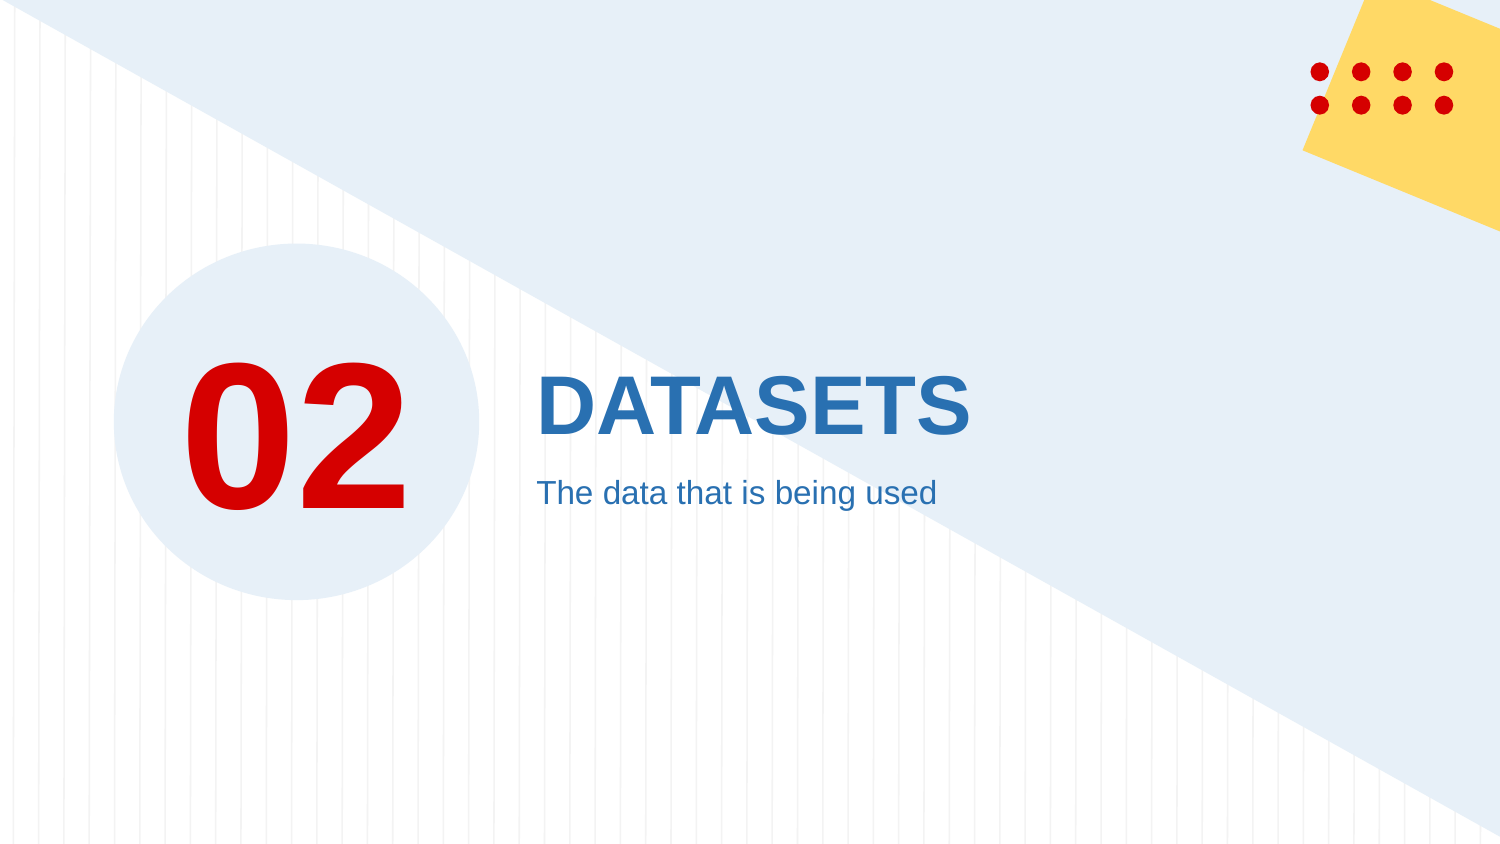

02

# DATASETS
The data that is being used